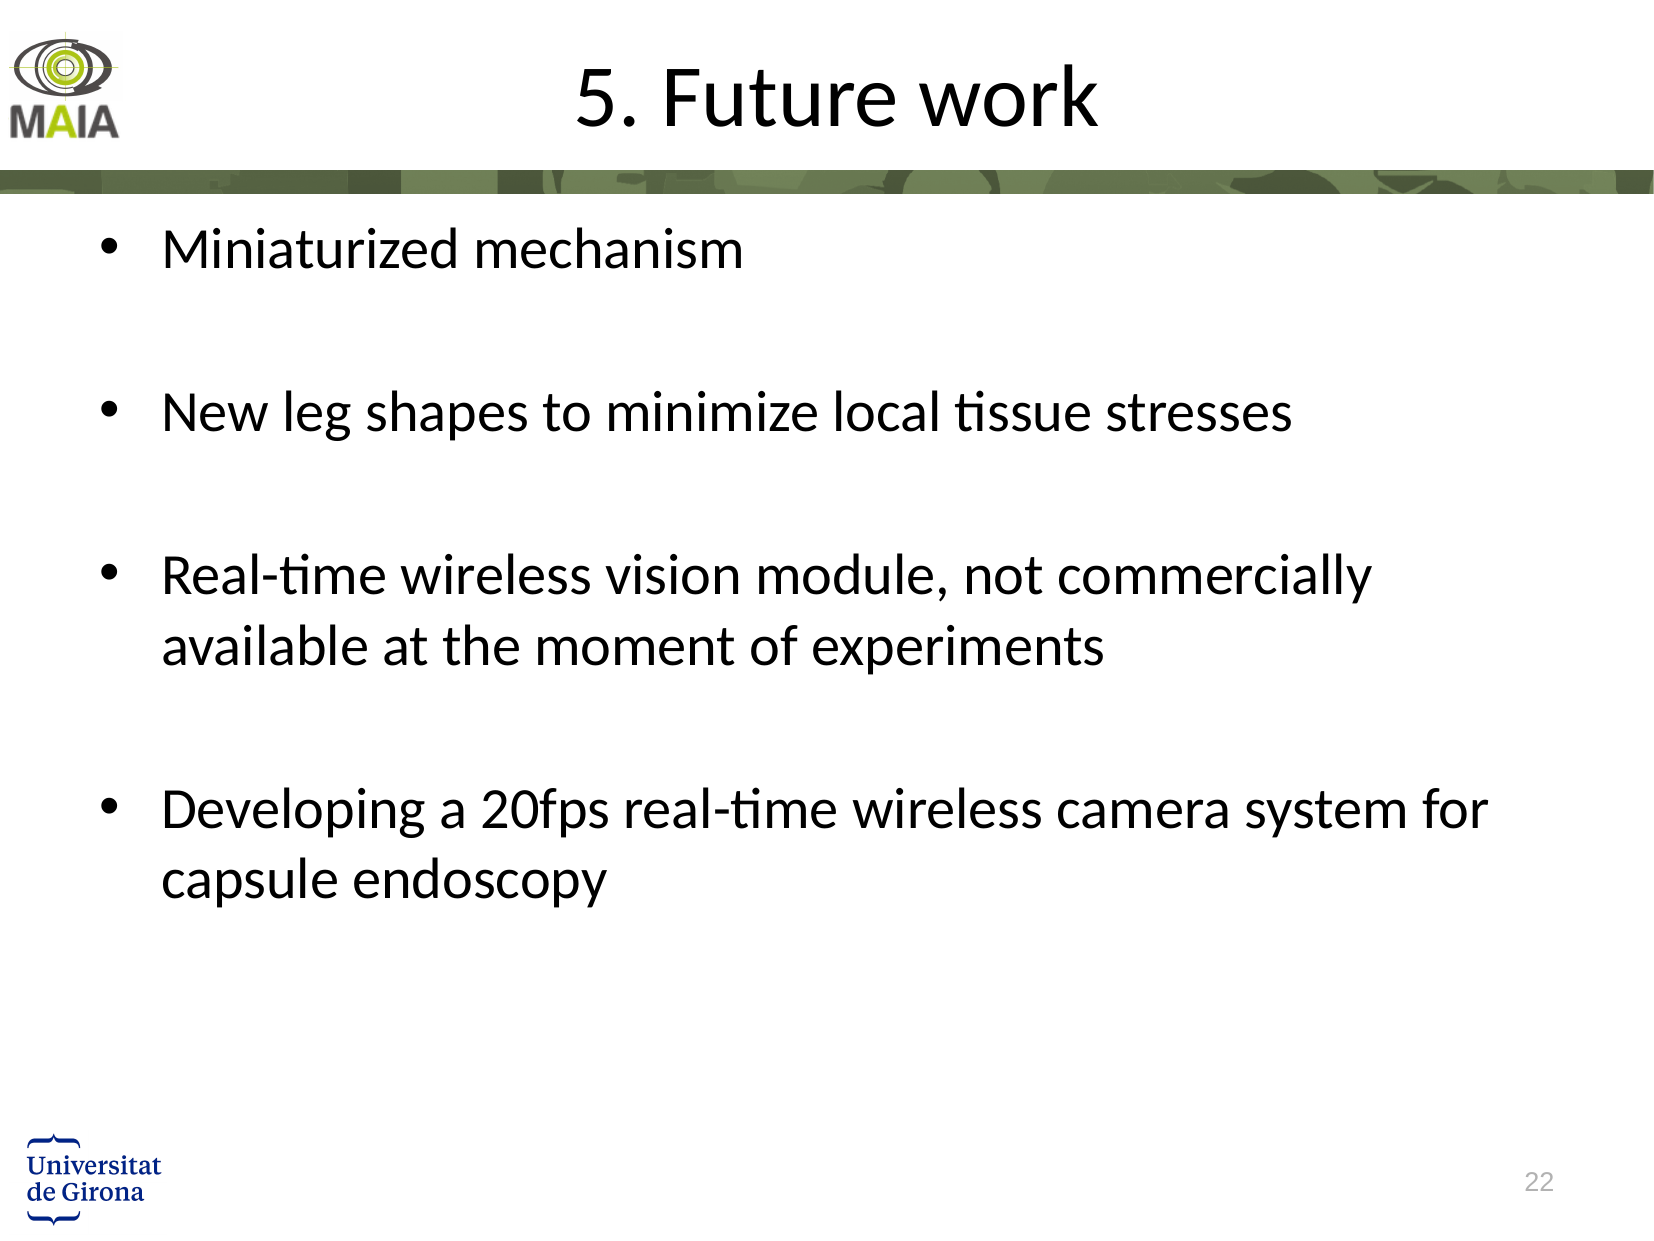

# 5. Future work
Miniaturized mechanism

New leg shapes to minimize local tissue stresses

Real-time wireless vision module, not commercially available at the moment of experiments

Developing a 20fps real-time wireless camera system for capsule endoscopy
22